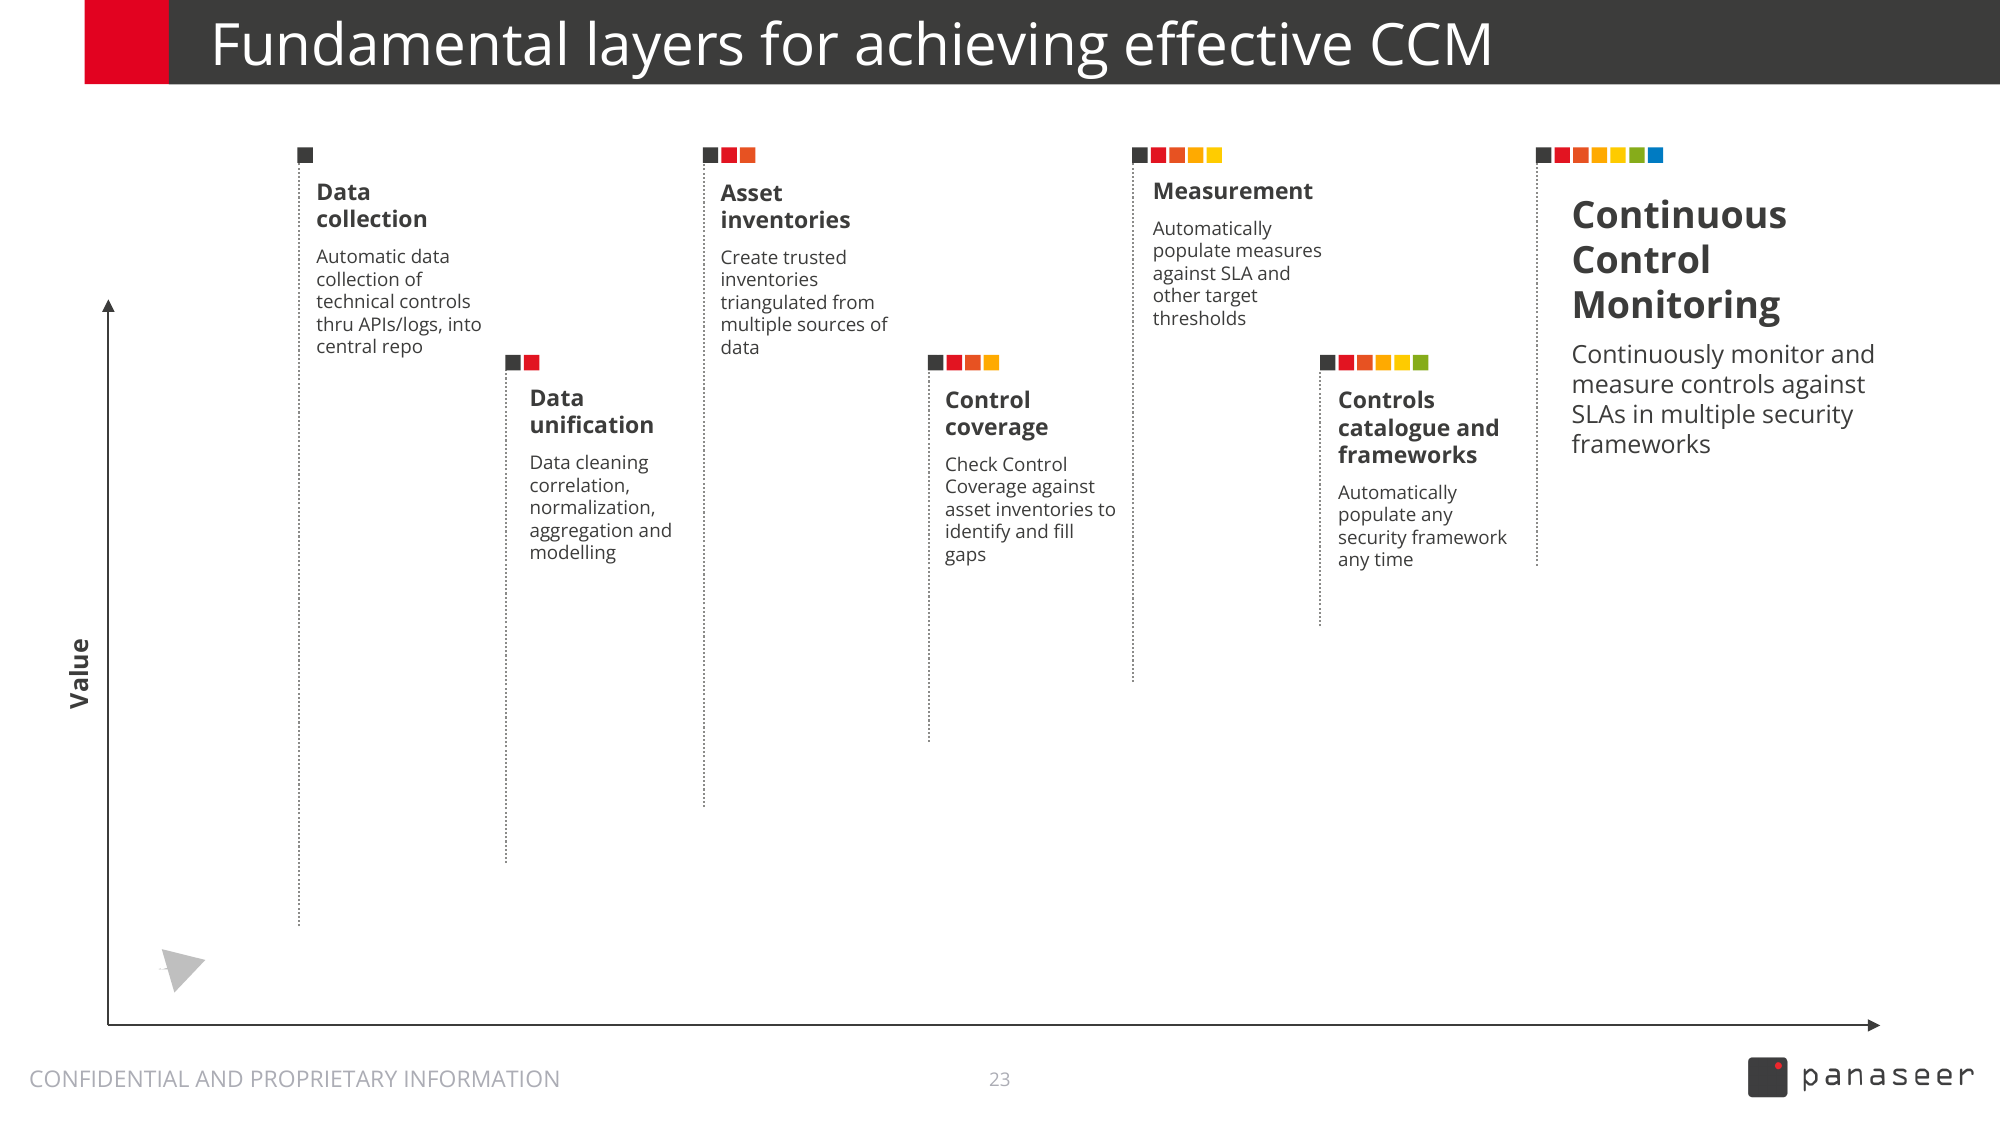

# Fundamental layers for achieving effective CCM
Measurement
Automatically populate measures against SLA and other target thresholds

Continuous Control Monitoring
Continuously monitor and measure controls against SLAs in multiple security frameworks

Data collection
Automatic data collection of technical controls thru APIs/logs, into central repo

Asset inventories
Create trusted inventories triangulated from multiple sources of data
Data unification
Data cleaning correlation, normalization, aggregation and modelling

`

Control coverage
Check Control Coverage against asset inventories to identify and fill gaps

Controls catalogue and frameworks
Automatically populate any security framework any time

CCM
Controls catalogue and frameworks
Security measurement
Control coverage analysis
Asset inventories
Data unification
Automatic data collection

Value
CONFIDENTIAL AND PROPRIETARY INFORMATION
23